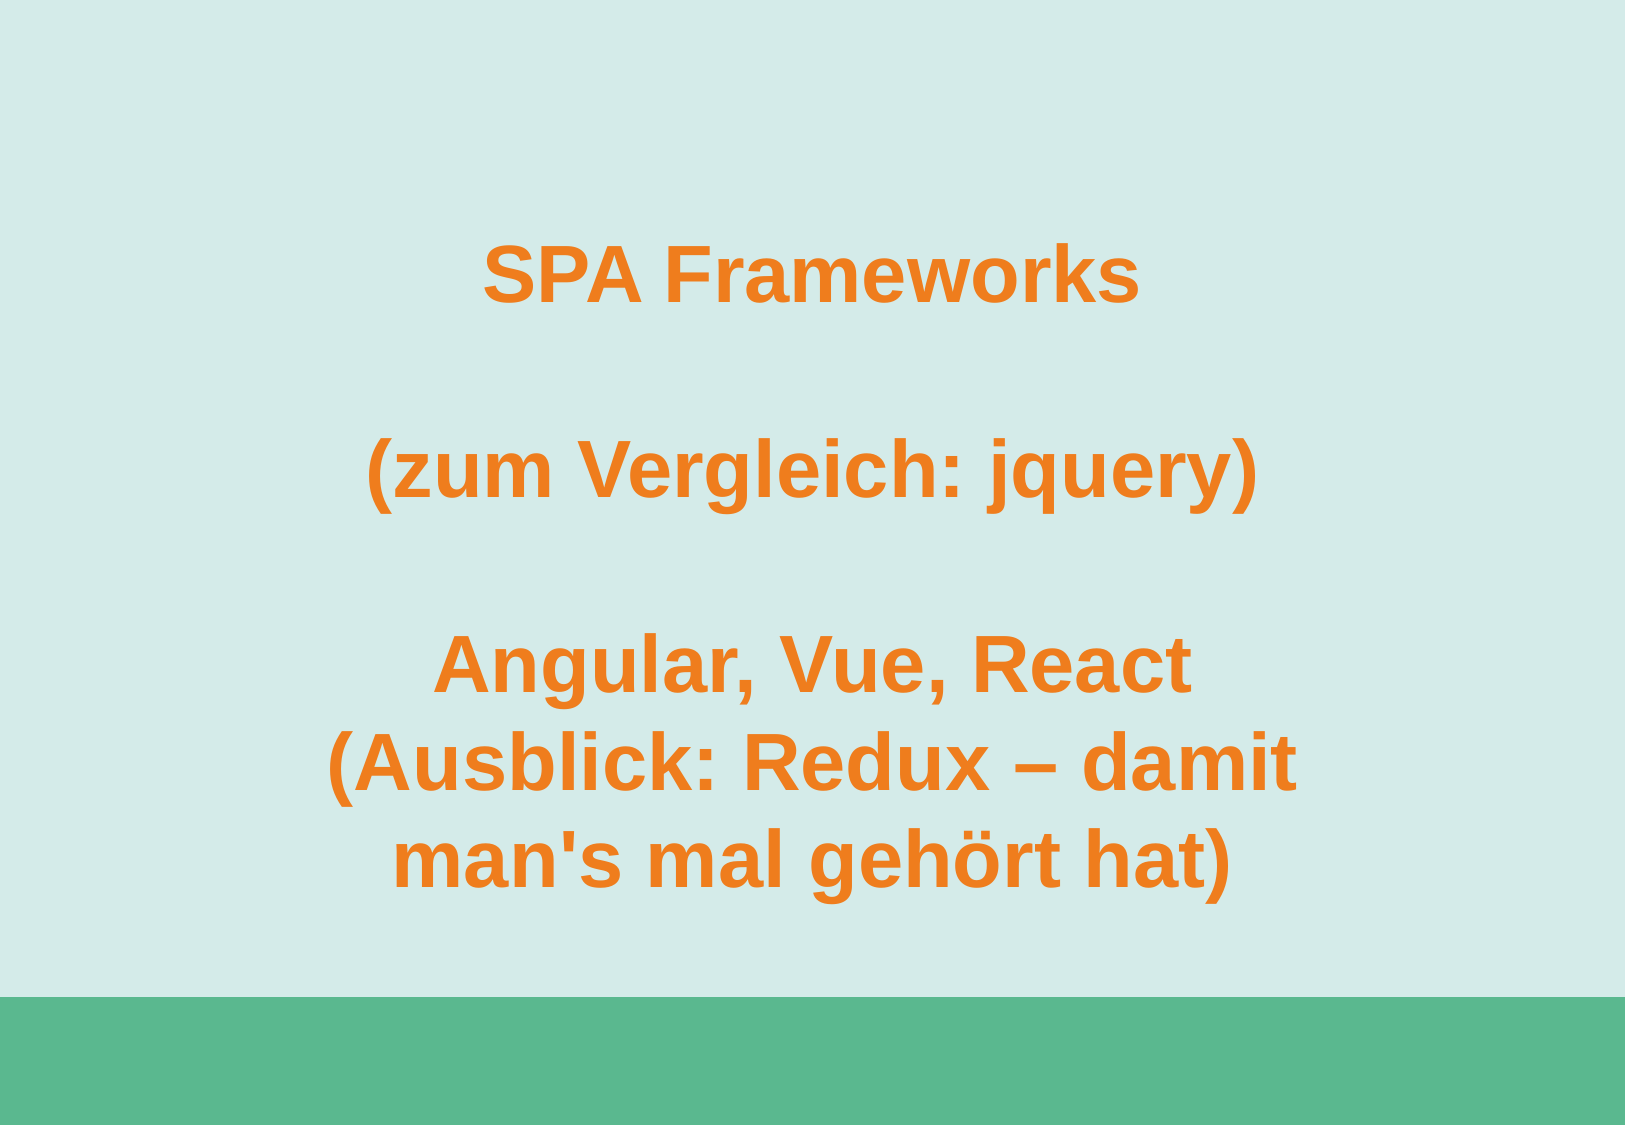

SPA Frameworks

(zum Vergleich: jquery)

Angular, Vue, React
(Ausblick: Redux – damit man's mal gehört hat)
#